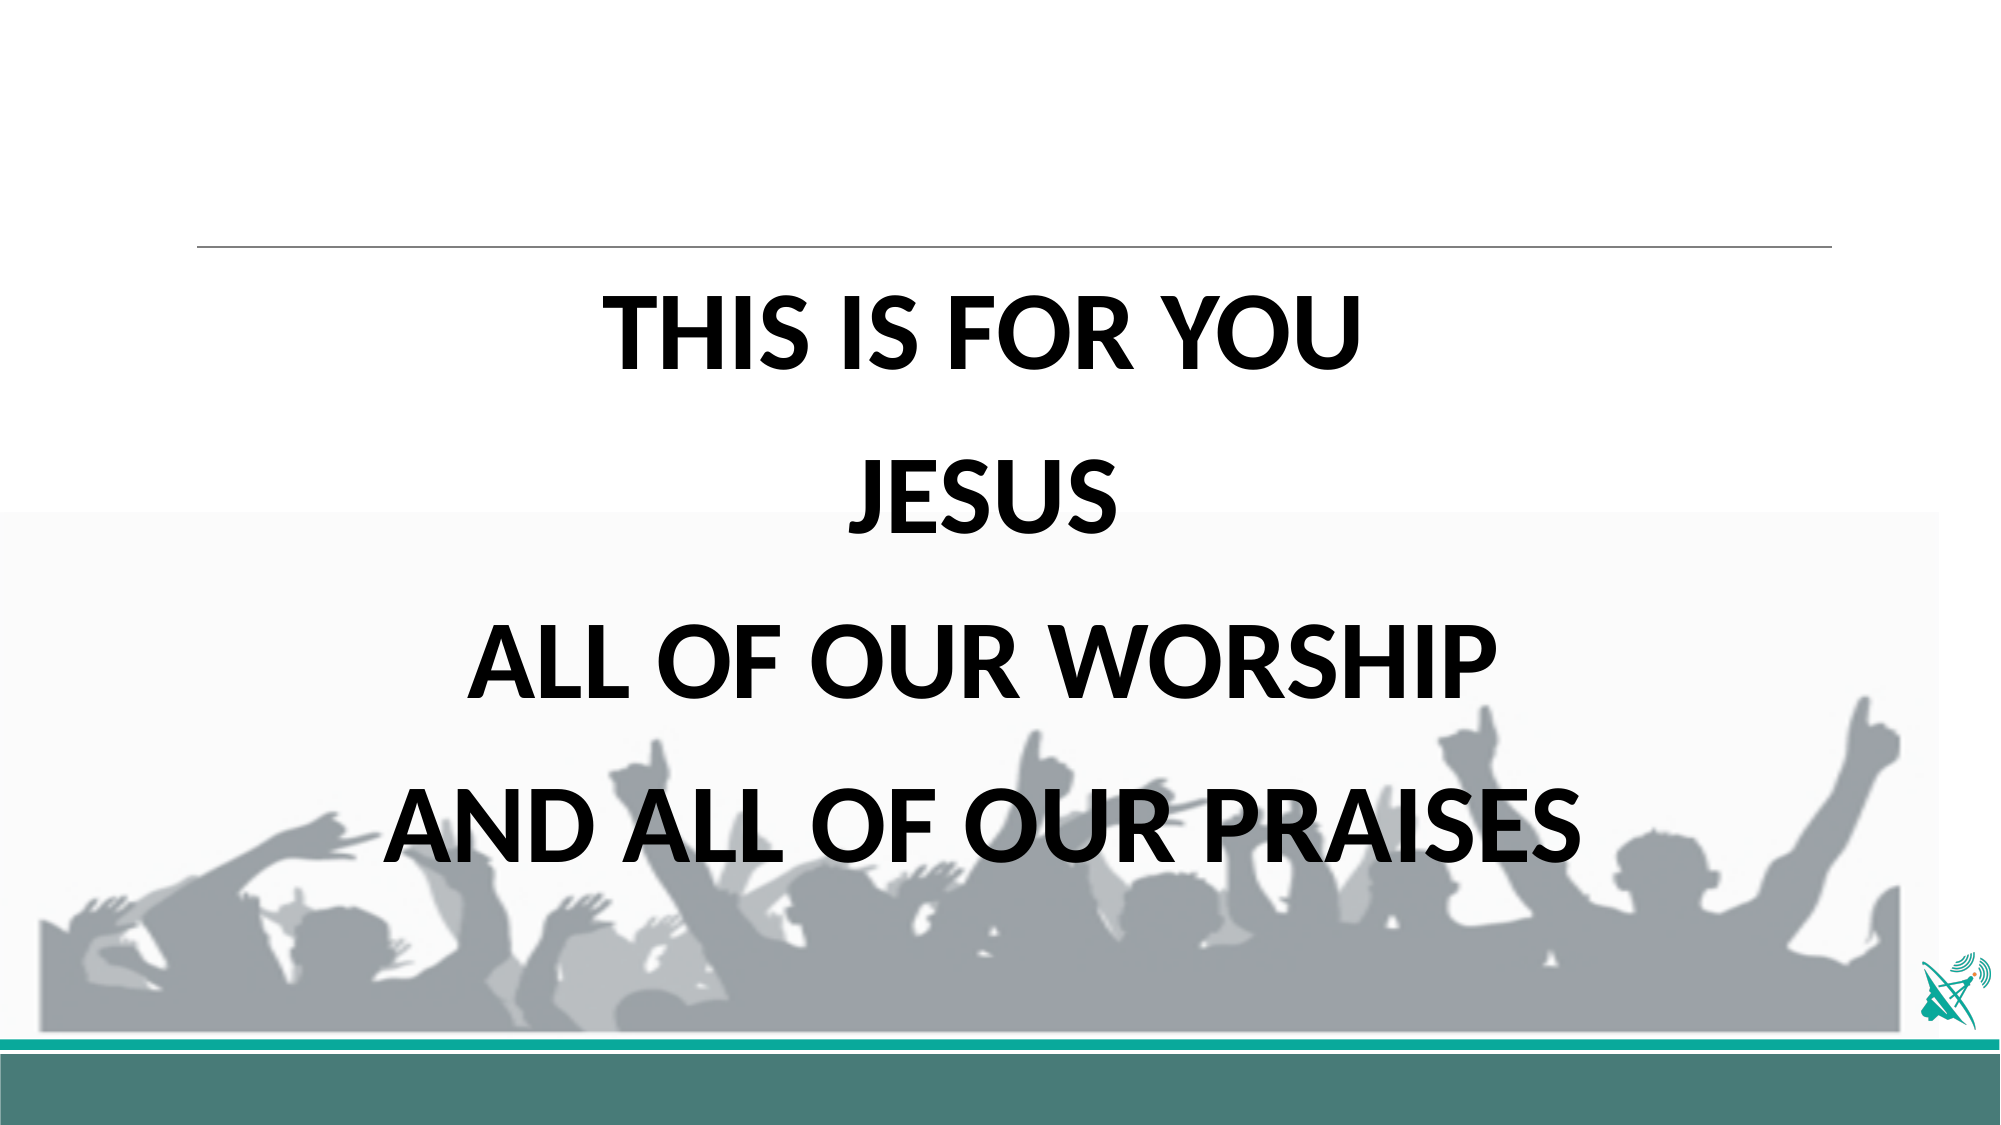

THIS IS FOR YOU
JESUS
ALL OF OUR WORSHIP
AND ALL OF OUR PRAISES